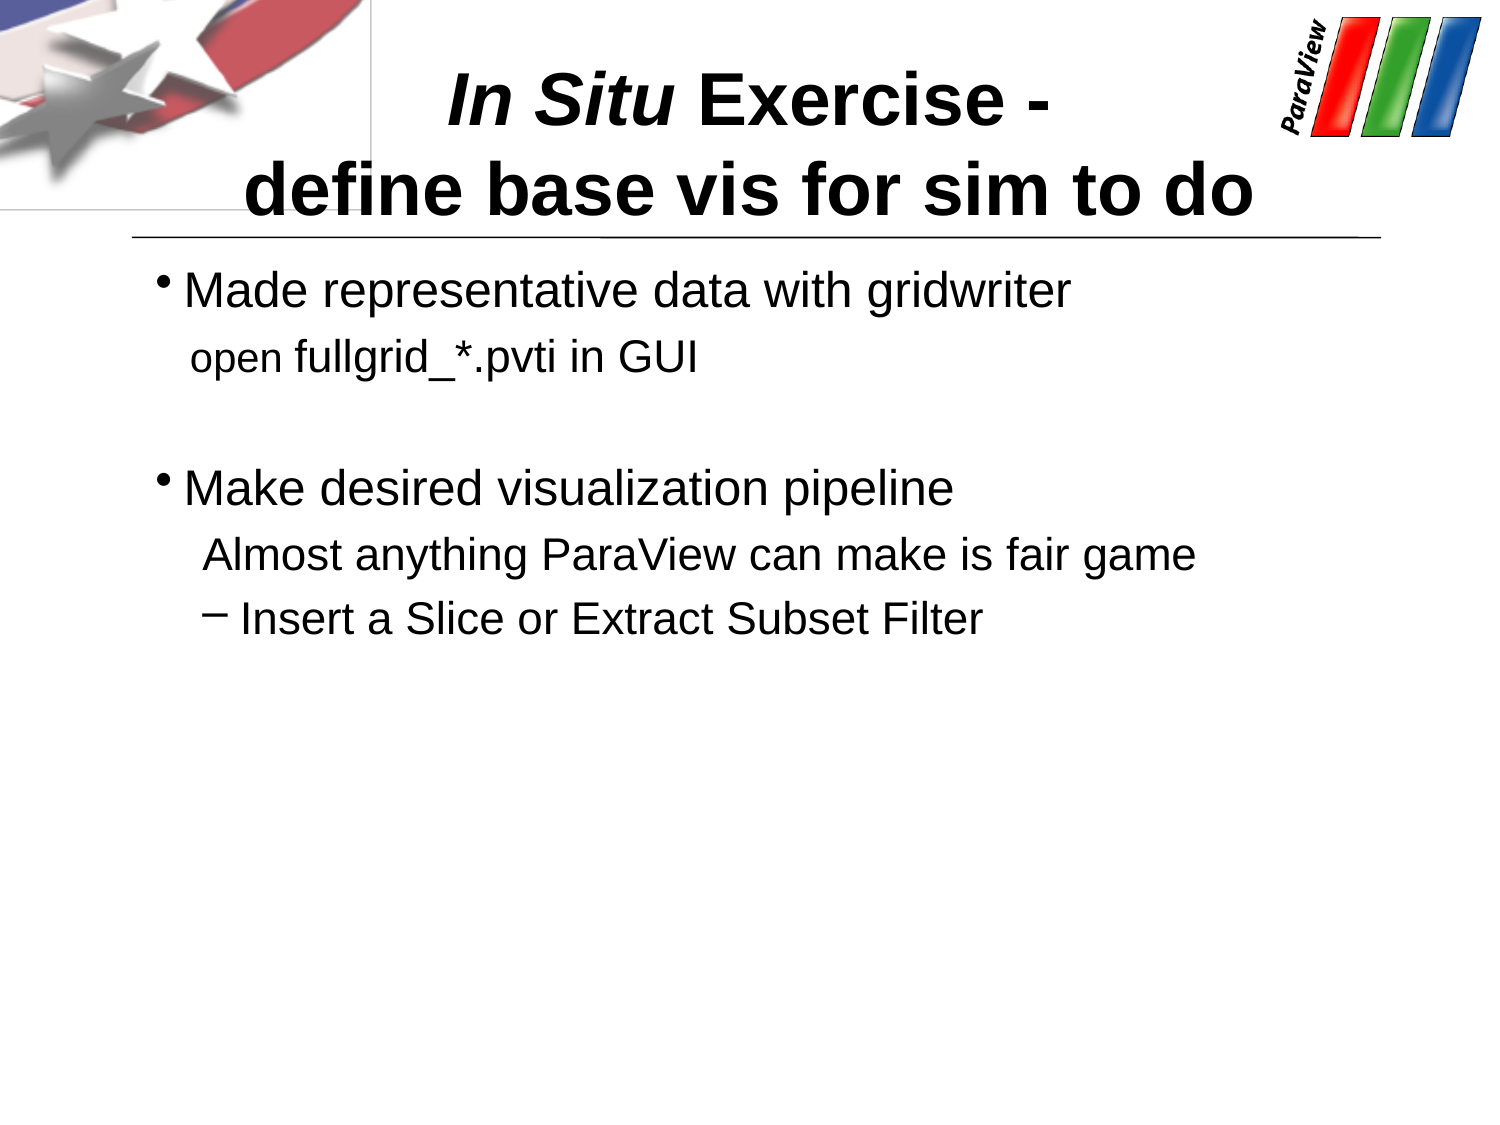

# In Situ Exercise - define base vis for sim to do
Made representative data with gridwriter
   open fullgrid_*.pvti in GUI

Make desired visualization pipeline
Almost anything ParaView can make is fair game
Insert a Slice or Extract Subset Filter